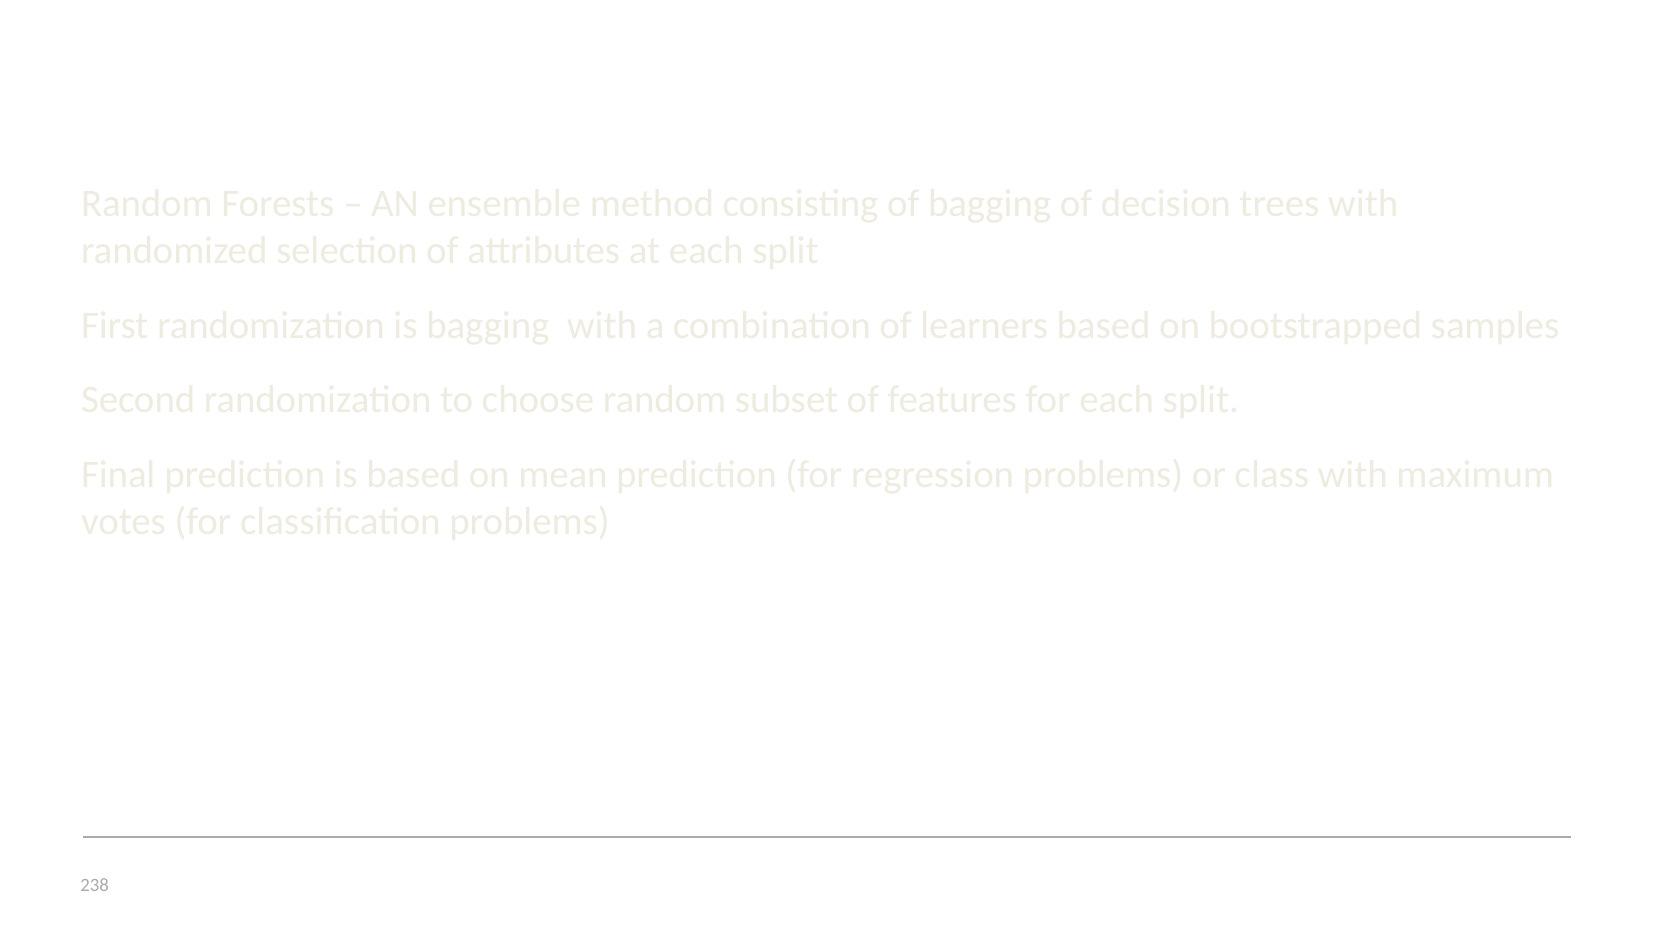

# Introduction to Random Forests
Random Forests – AN ensemble method consisting of bagging of decision trees with randomized selection of attributes at each split
First randomization is bagging  with a combination of learners based on bootstrapped samples
Second randomization to choose random subset of features for each split.
Final prediction is based on mean prediction (for regression problems) or class with maximum votes (for classification problems)
238